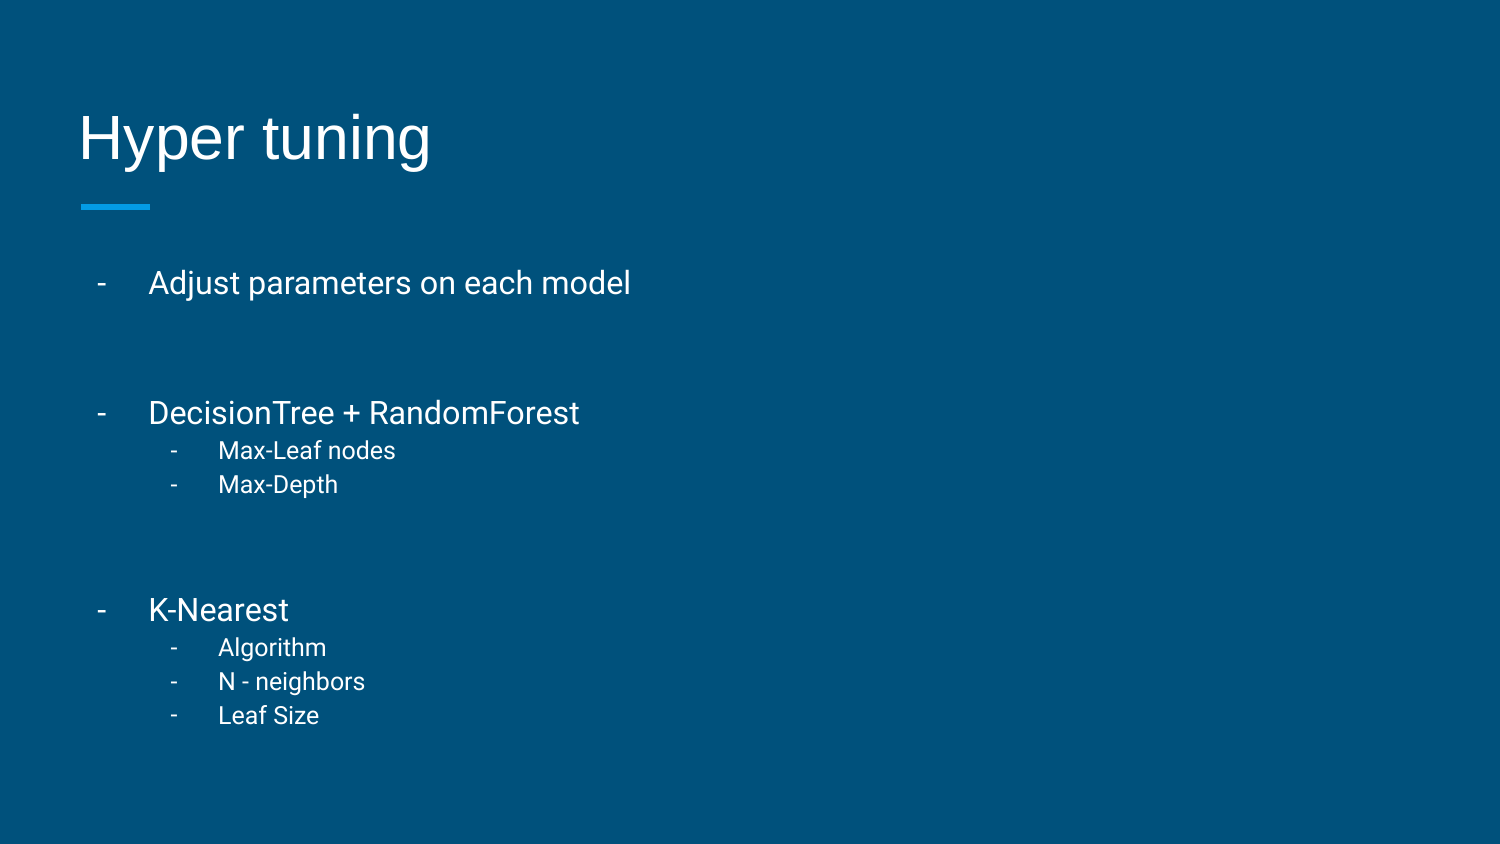

# Hyper tuning
Adjust parameters on each model

DecisionTree + RandomForest
Max-Leaf nodes
Max-Depth

K-Nearest
Algorithm
N - neighbors
Leaf Size